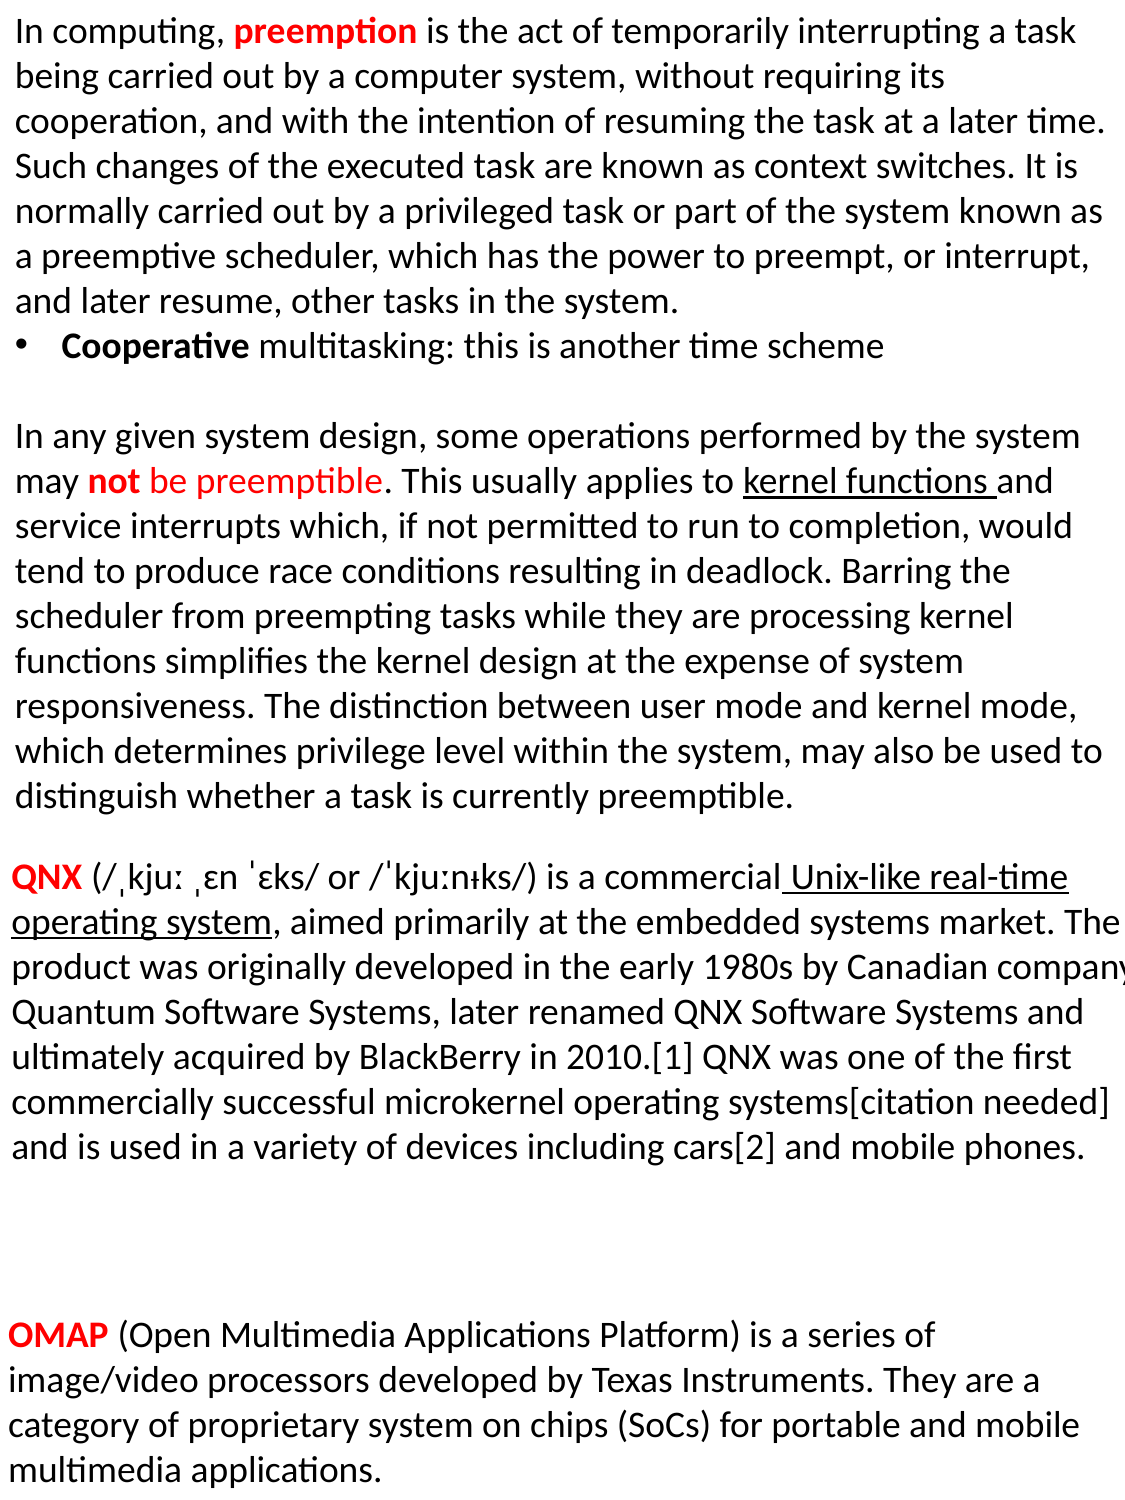

In computing, preemption is the act of temporarily interrupting a task being carried out by a computer system, without requiring its cooperation, and with the intention of resuming the task at a later time. Such changes of the executed task are known as context switches. It is normally carried out by a privileged task or part of the system known as a preemptive scheduler, which has the power to preempt, or interrupt, and later resume, other tasks in the system.
Cooperative multitasking: this is another time scheme

In any given system design, some operations performed by the system may not be preemptible. This usually applies to kernel functions and service interrupts which, if not permitted to run to completion, would tend to produce race conditions resulting in deadlock. Barring the scheduler from preempting tasks while they are processing kernel functions simplifies the kernel design at the expense of system responsiveness. The distinction between user mode and kernel mode, which determines privilege level within the system, may also be used to distinguish whether a task is currently preemptible.
QNX (/ˌkjuː ˌɛn ˈɛks/ or /ˈkjuːnᵻks/) is a commercial Unix-like real-time operating system, aimed primarily at the embedded systems market. The product was originally developed in the early 1980s by Canadian company Quantum Software Systems, later renamed QNX Software Systems and ultimately acquired by BlackBerry in 2010.[1] QNX was one of the first commercially successful microkernel operating systems[citation needed] and is used in a variety of devices including cars[2] and mobile phones.
OMAP (Open Multimedia Applications Platform) is a series of image/video processors developed by Texas Instruments. They are a category of proprietary system on chips (SoCs) for portable and mobile multimedia applications.